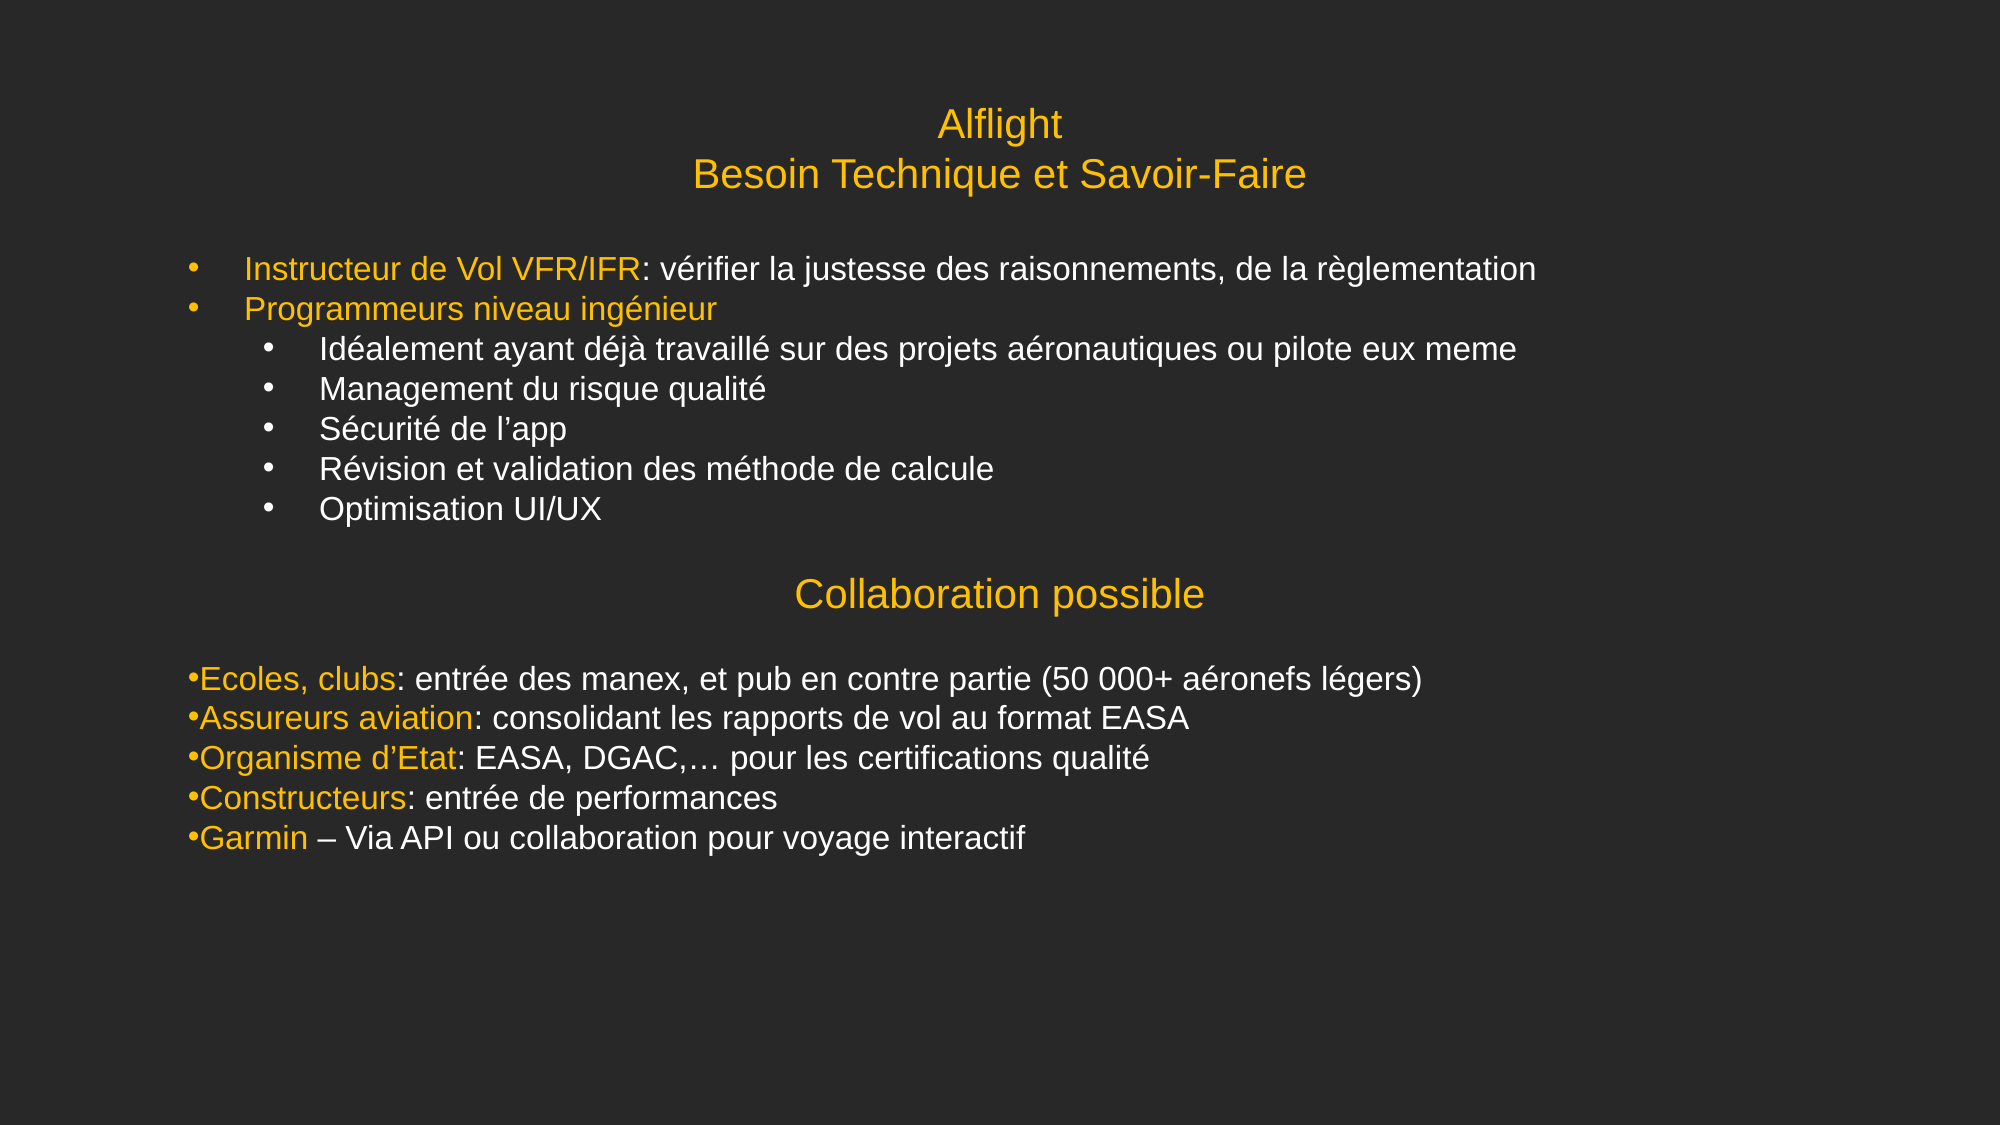

Alflight
Besoin Technique et Savoir-Faire

Instructeur de Vol VFR/IFR: vérifier la justesse des raisonnements, de la règlementation
Programmeurs niveau ingénieur
Idéalement ayant déjà travaillé sur des projets aéronautiques ou pilote eux meme
Management du risque qualité
Sécurité de l’app
Révision et validation des méthode de calcule
Optimisation UI/UX

Collaboration possible

Ecoles, clubs: entrée des manex, et pub en contre partie (50 000+ aéronefs légers)
Assureurs aviation: consolidant les rapports de vol au format EASA
Organisme d’Etat: EASA, DGAC,… pour les certifications qualité
Constructeurs: entrée de performances
Garmin – Via API ou collaboration pour voyage interactif